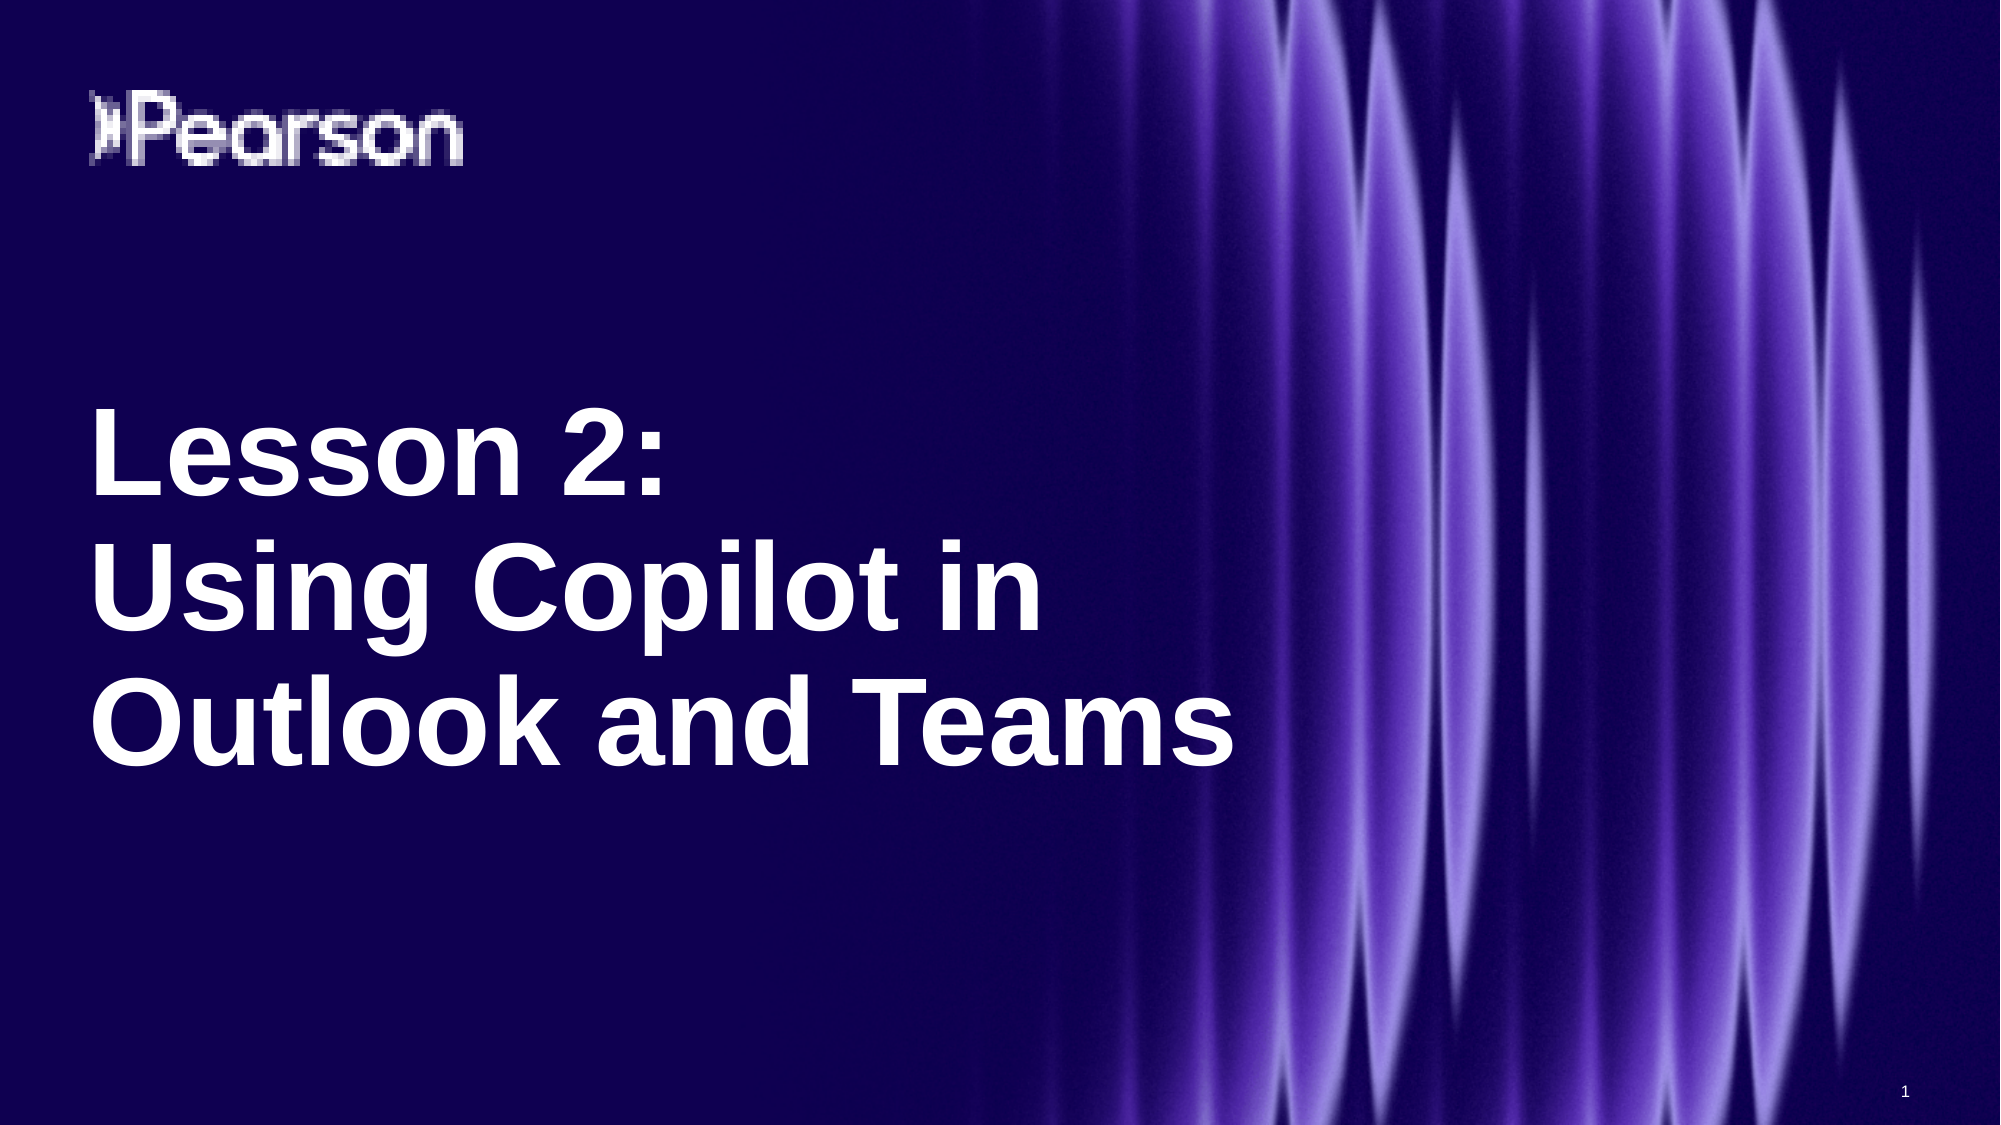

# Lesson 2: Using Copilot in Outlook and Teams

1